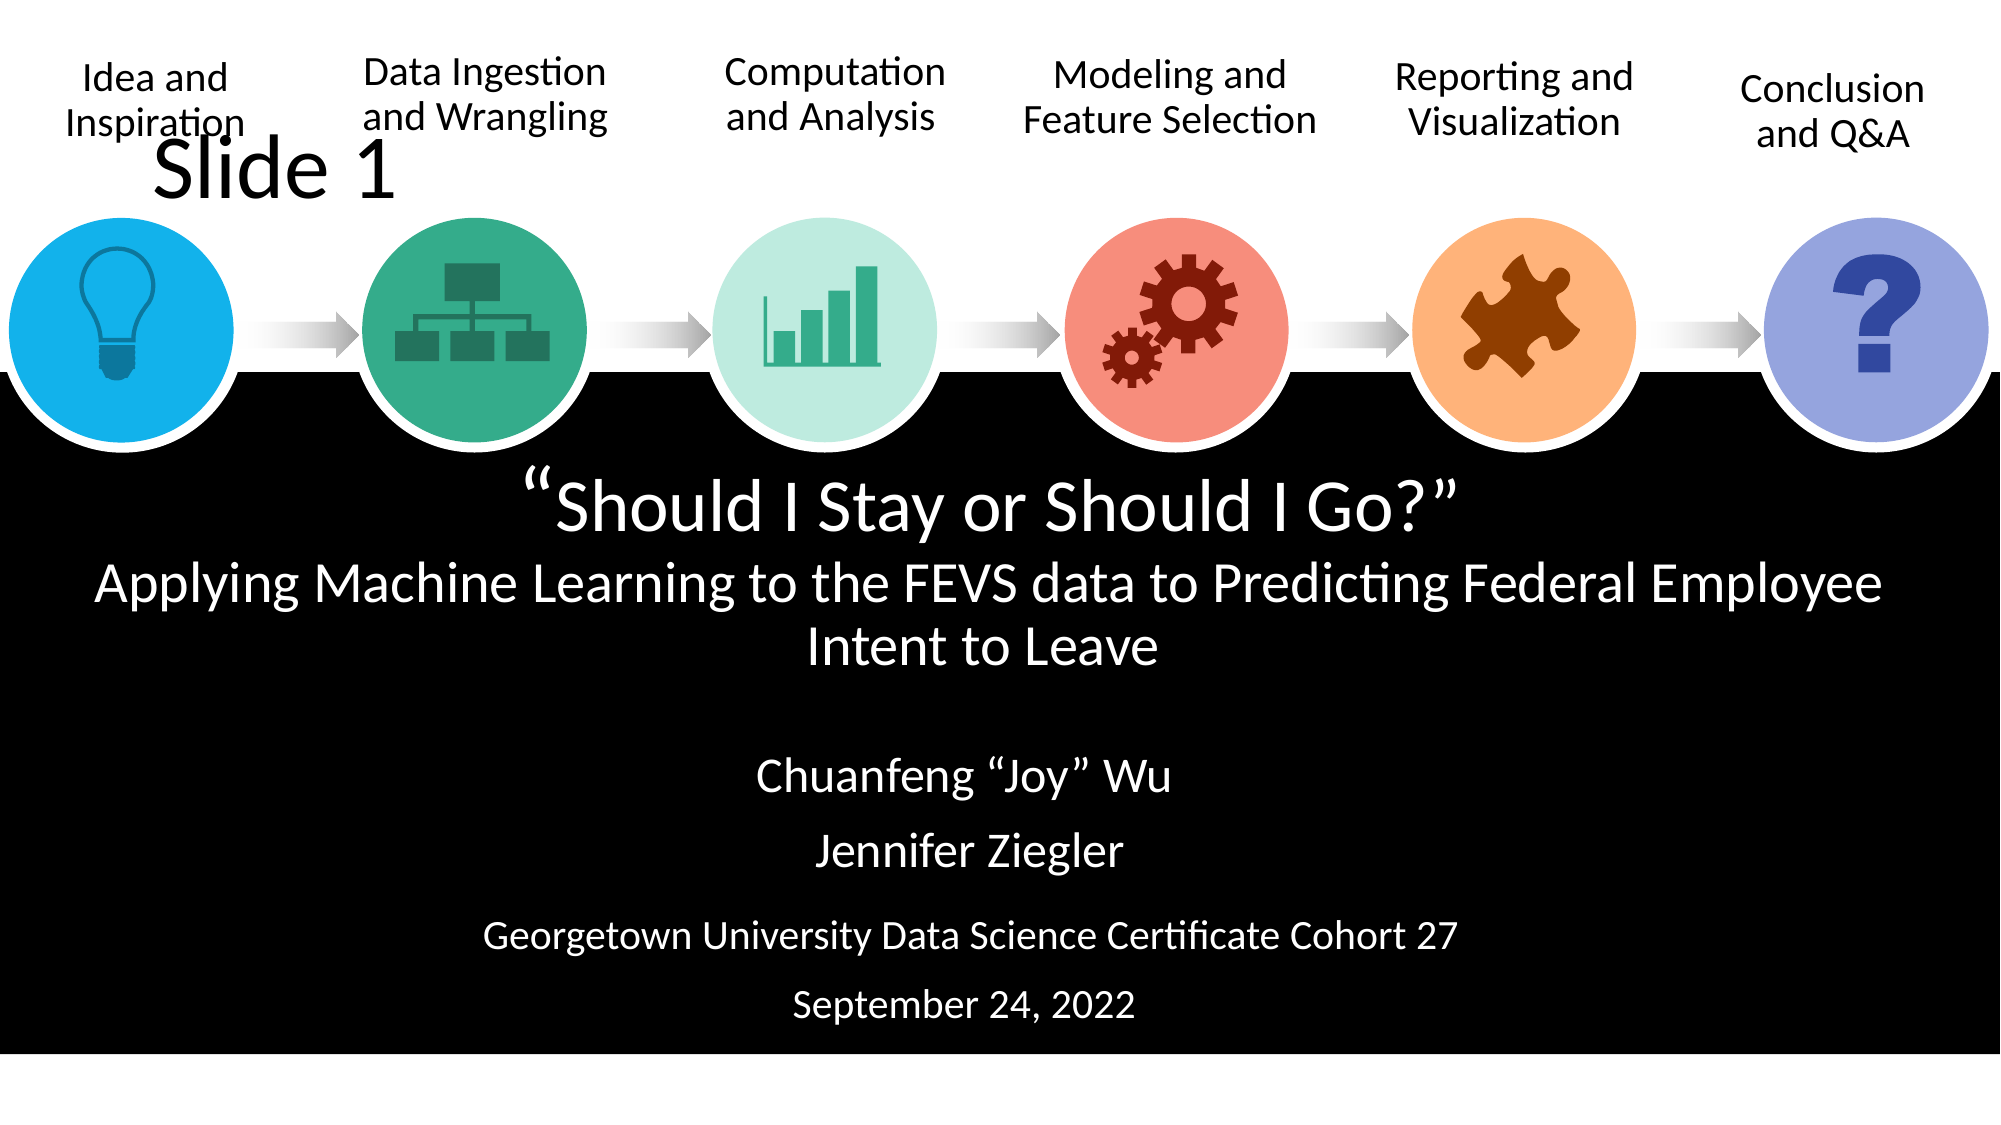

Data Ingestion and Wrangling
Computation and Analysis
Modeling and Feature Selection
Reporting and Visualization
Idea and Inspiration
Conclusion and Q&A
# Slide 1

“Should I Stay or Should I Go?”
Applying Machine Learning to the FEVS data to Predicting Federal Employee Intent to Leave
Chuanfeng “Joy” Wu
 Jennifer Ziegler
 Georgetown University Data Science Certificate Cohort 27
September 24, 2022